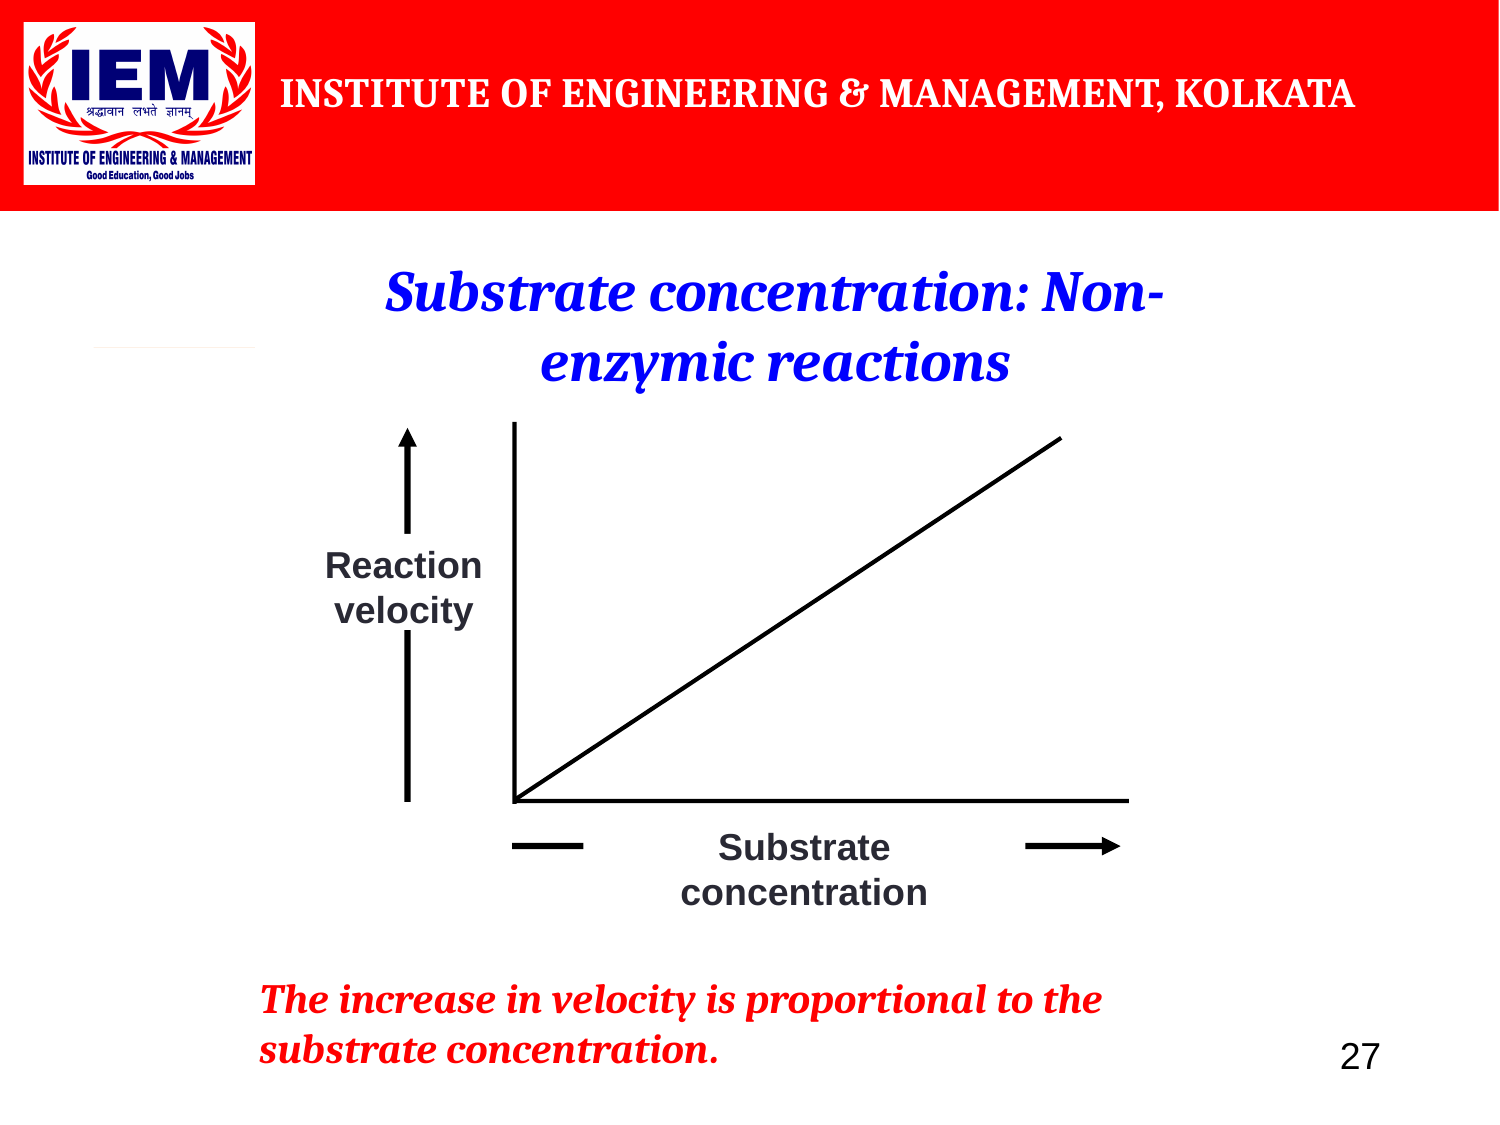

# Substrate concentration: Non-enzymic reactions

Reaction velocity

Substrate concentration

The increase in velocity is proportional to the substrate concentration.